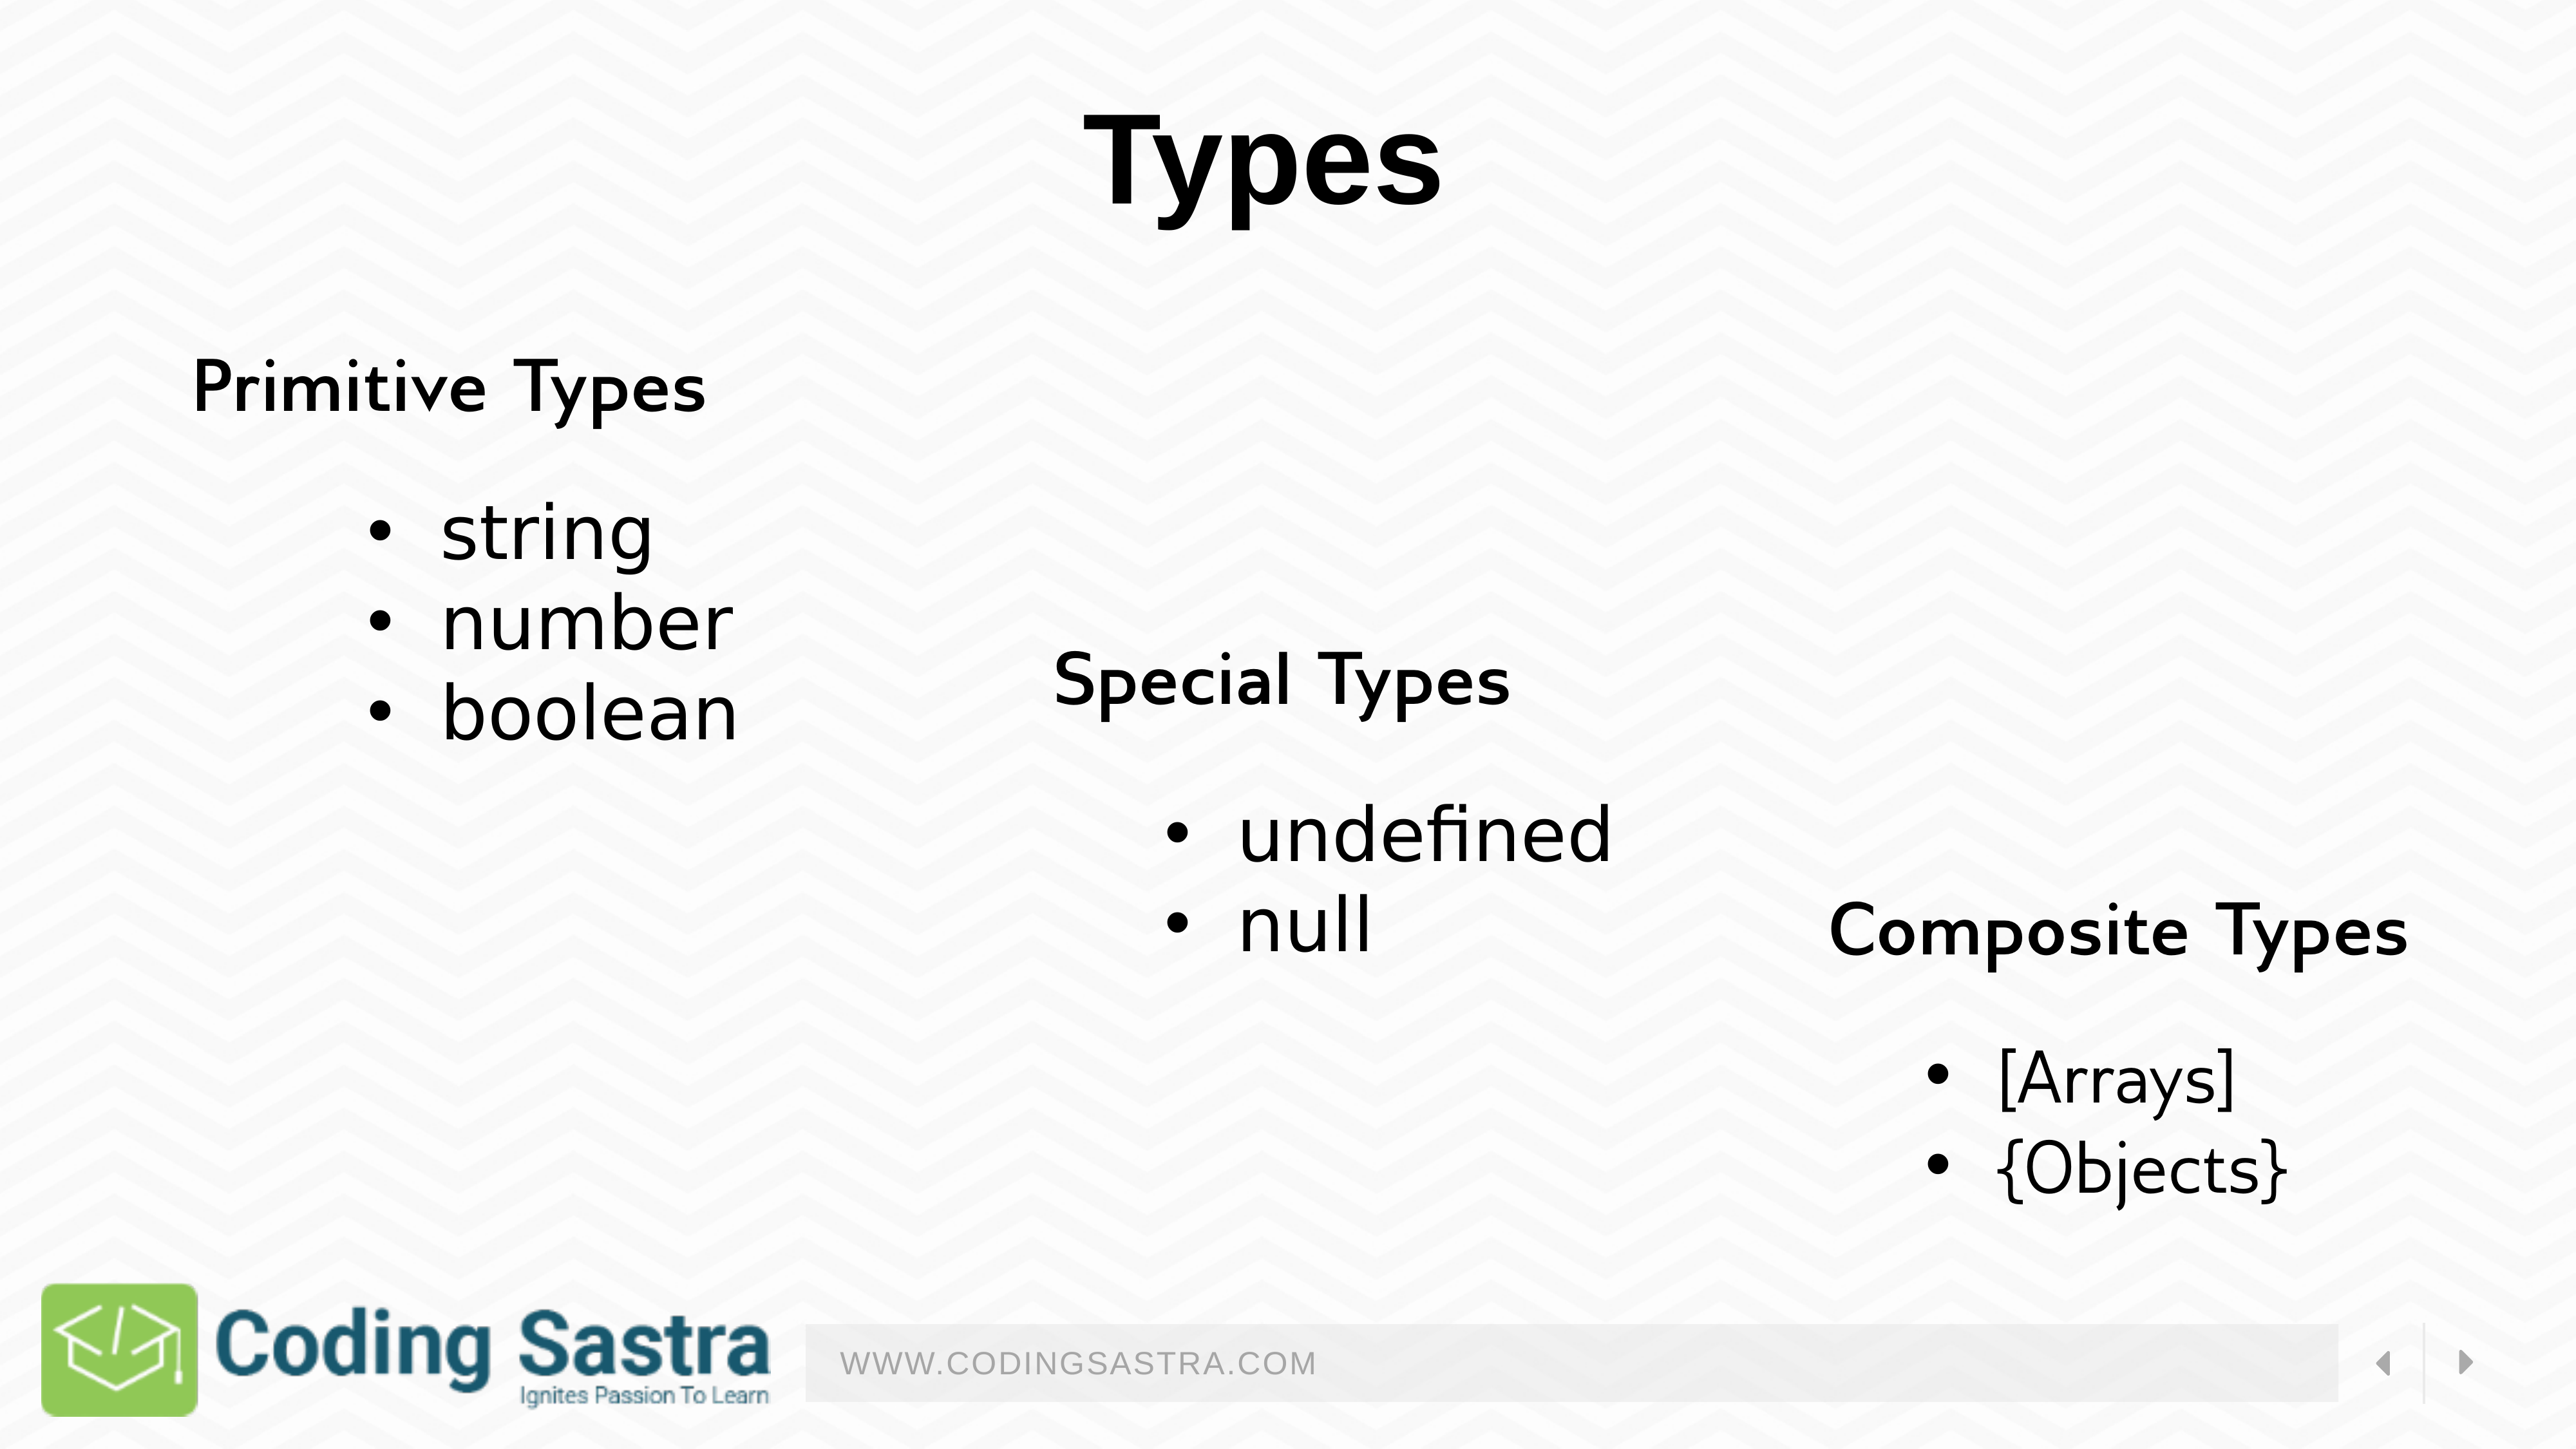

Types
Primitive Types
string
number
boolean
Special Types
undefined
null
Composite Types
[Arrays]
{Objects}